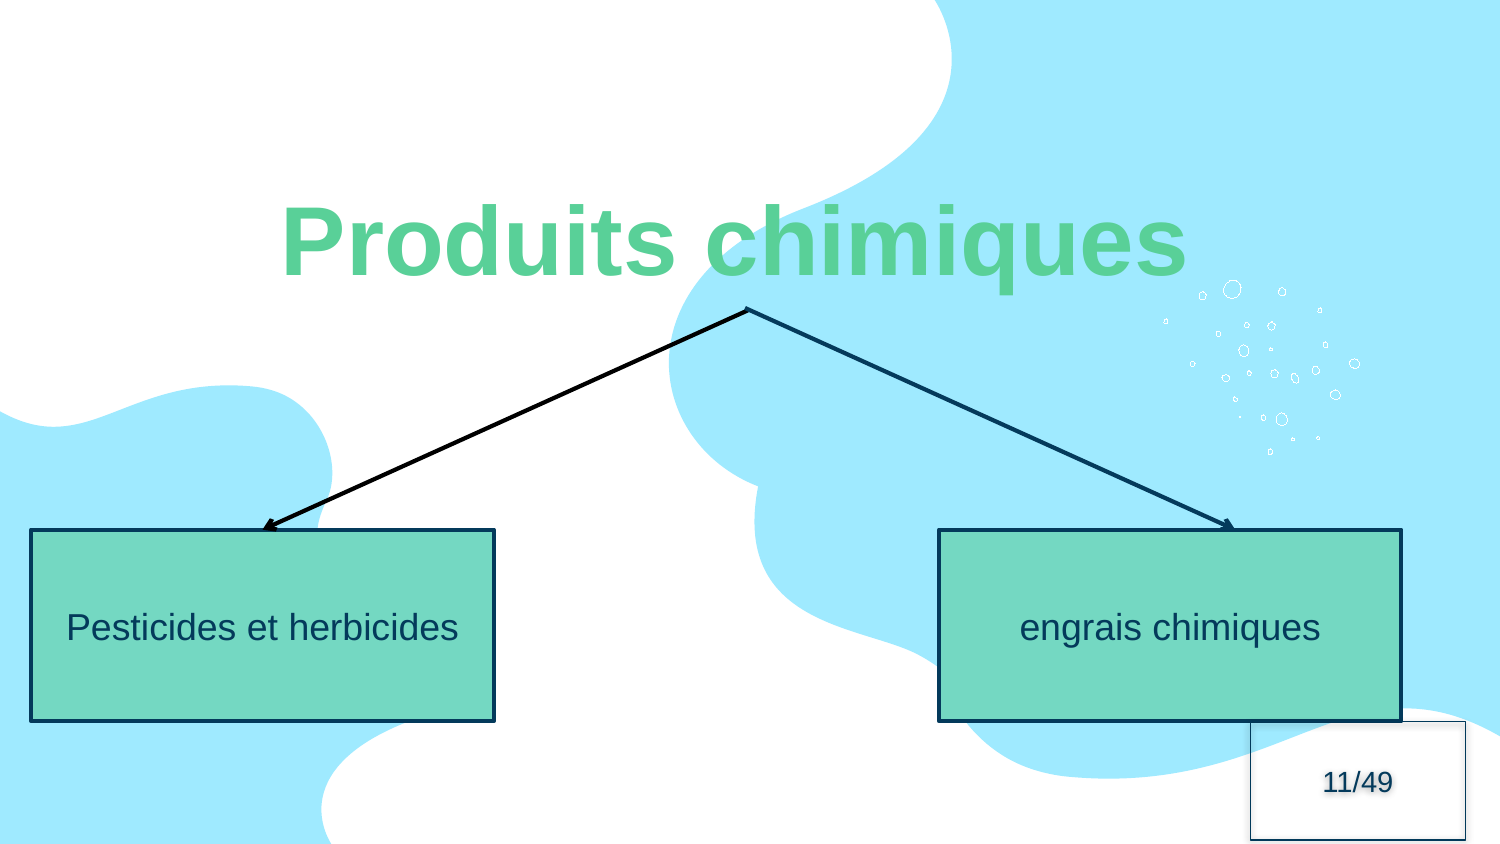

# Produits chimiques

Pesticides et herbicides
engrais chimiques
11/49